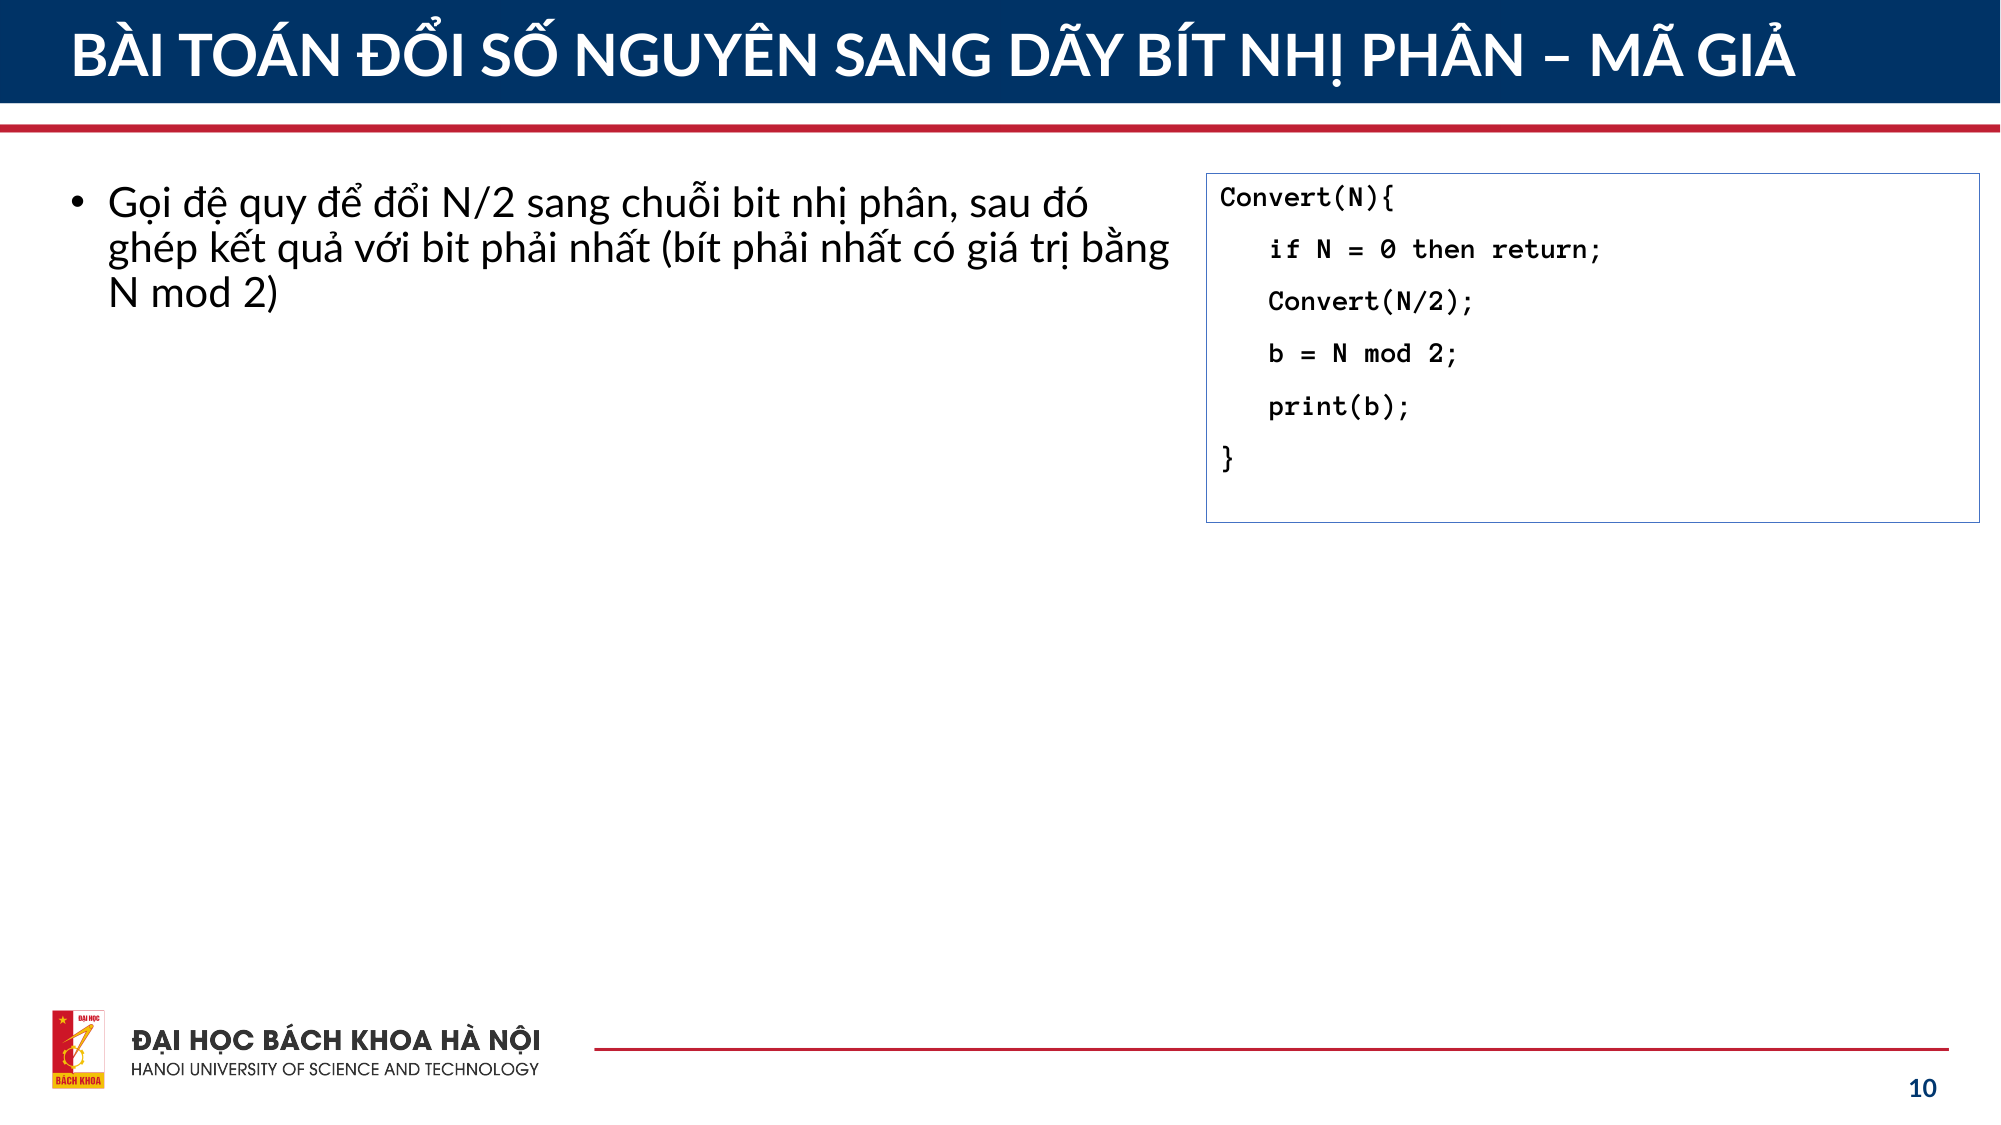

# BÀI TOÁN ĐỔI SỐ NGUYÊN SANG DÃY BÍT NHỊ PHÂN – MÃ GIẢ
Gọi đệ quy để đổi N/2 sang chuỗi bit nhị phân, sau đó ghép kết quả với bit phải nhất (bít phải nhất có giá trị bằng N mod 2)

Convert(N){
   if N = 0 then return;
   Convert(N/2);
   b = N mod 2;
   print(b);
}
10